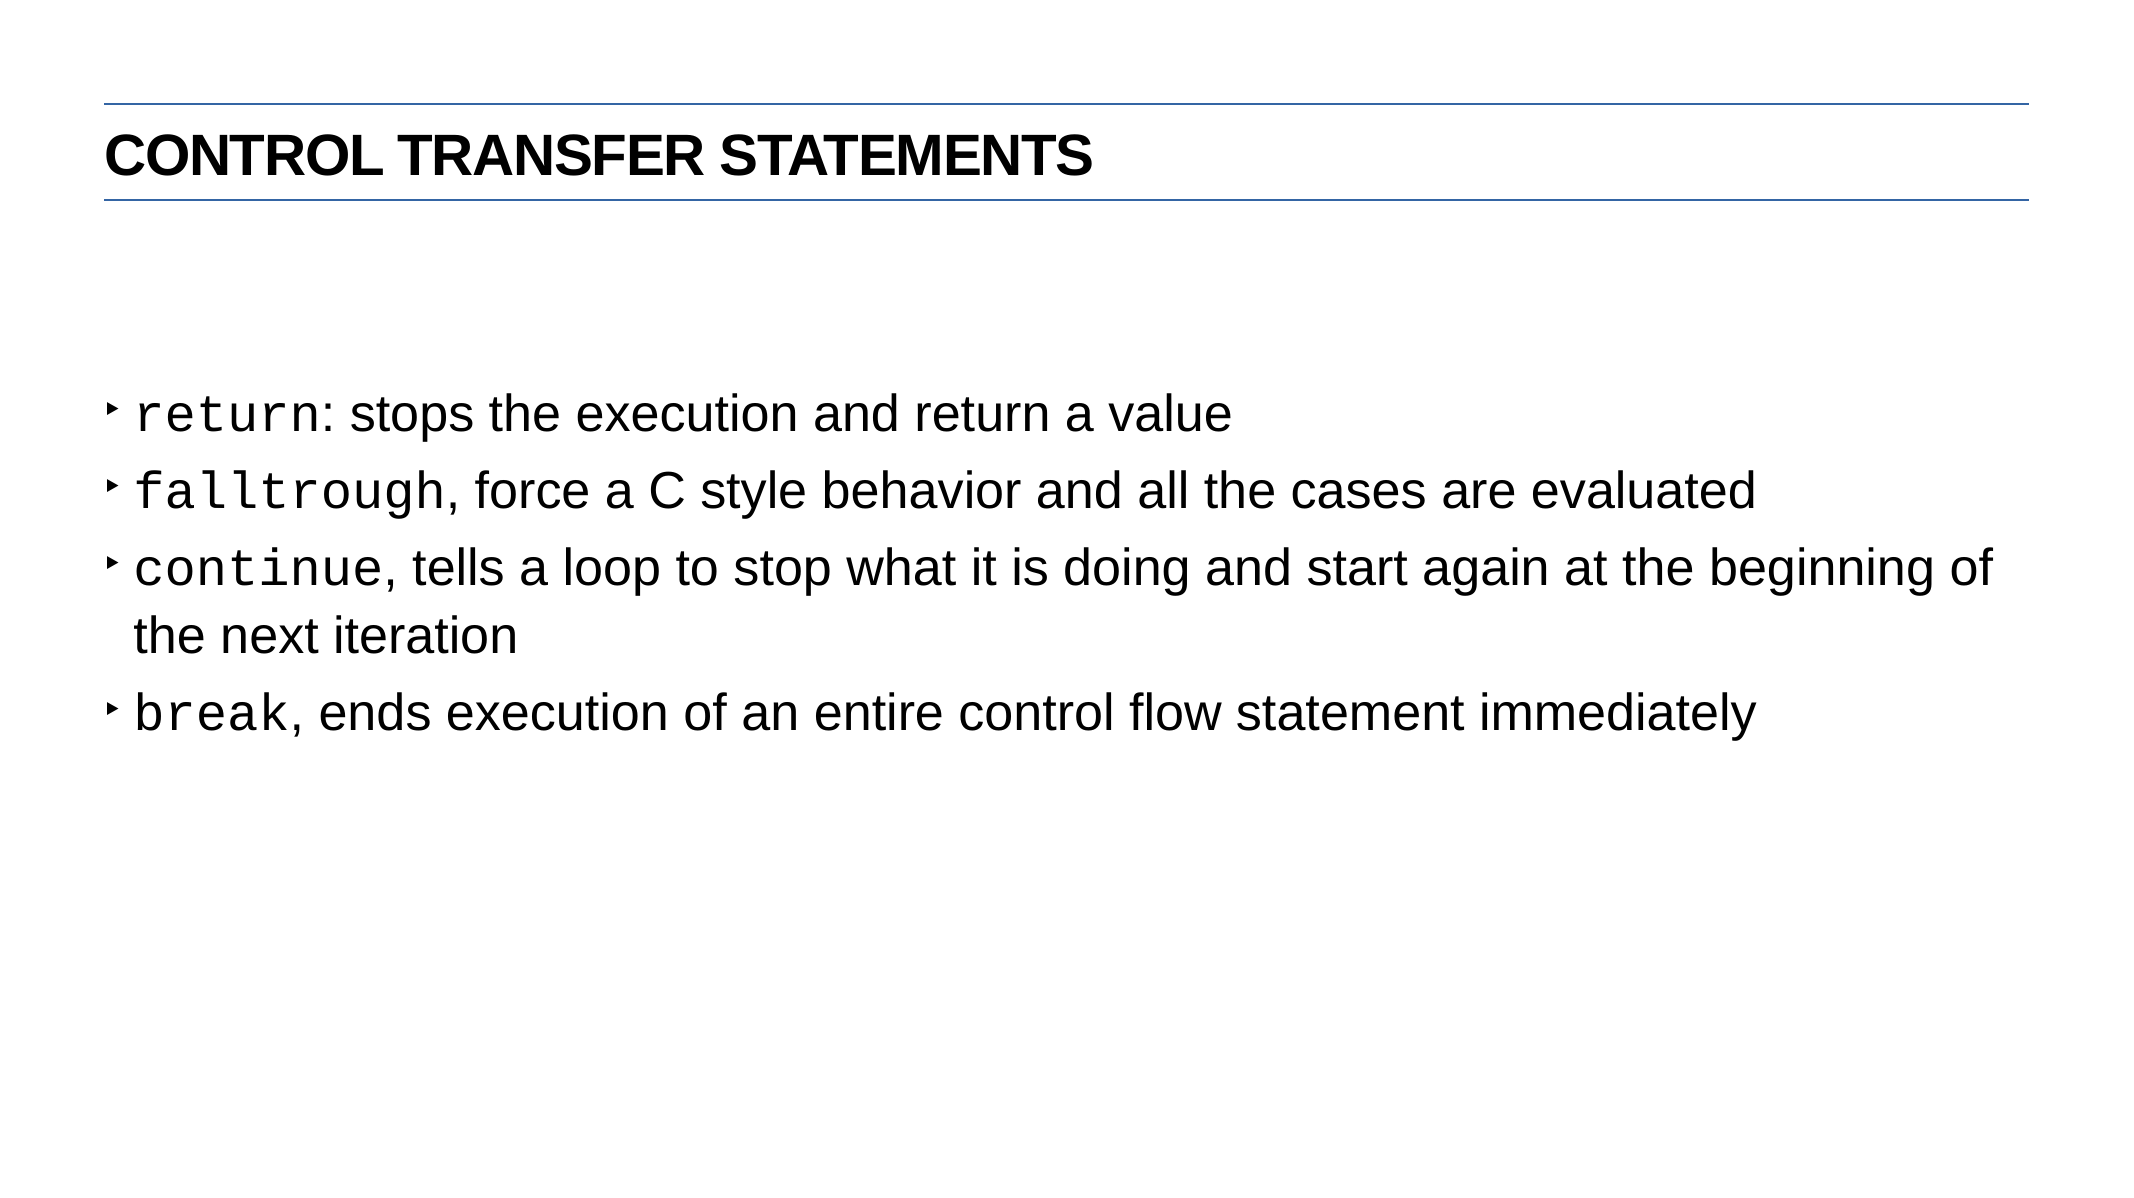

Control transfer statements

return: stops the execution and return a value
falltrough, force a C style behavior and all the cases are evaluated
continue, tells a loop to stop what it is doing and start again at the beginning of the next iteration
break, ends execution of an entire control flow statement immediately